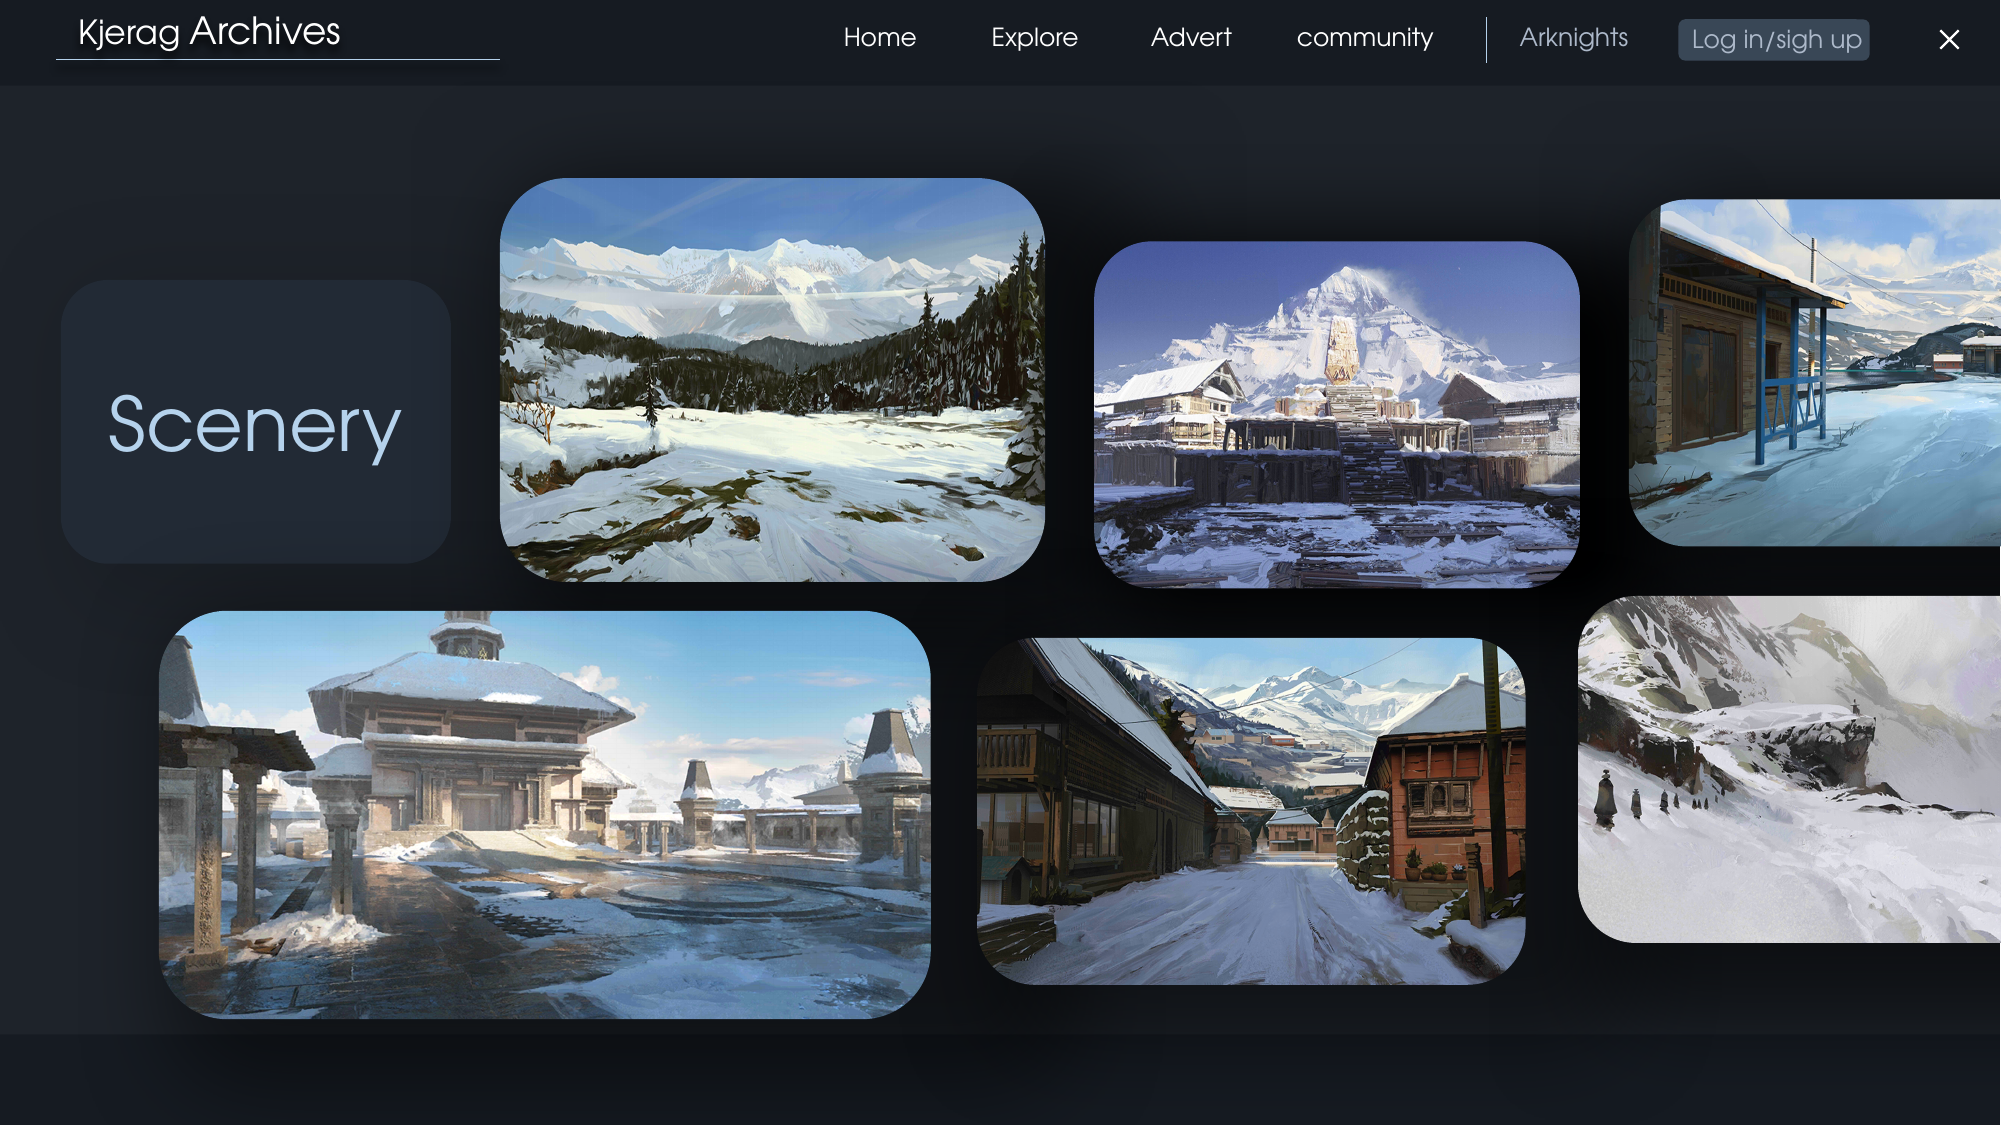

Kjerag Archives
Home
Explore
Advert
community
Arknights
Log in/sigh up

Scenery
Kjerag,
a religious country
located in
the north central part of
the mainland.

It is not affected by natural disasters all the year round, with steep terrain and closed and conservative